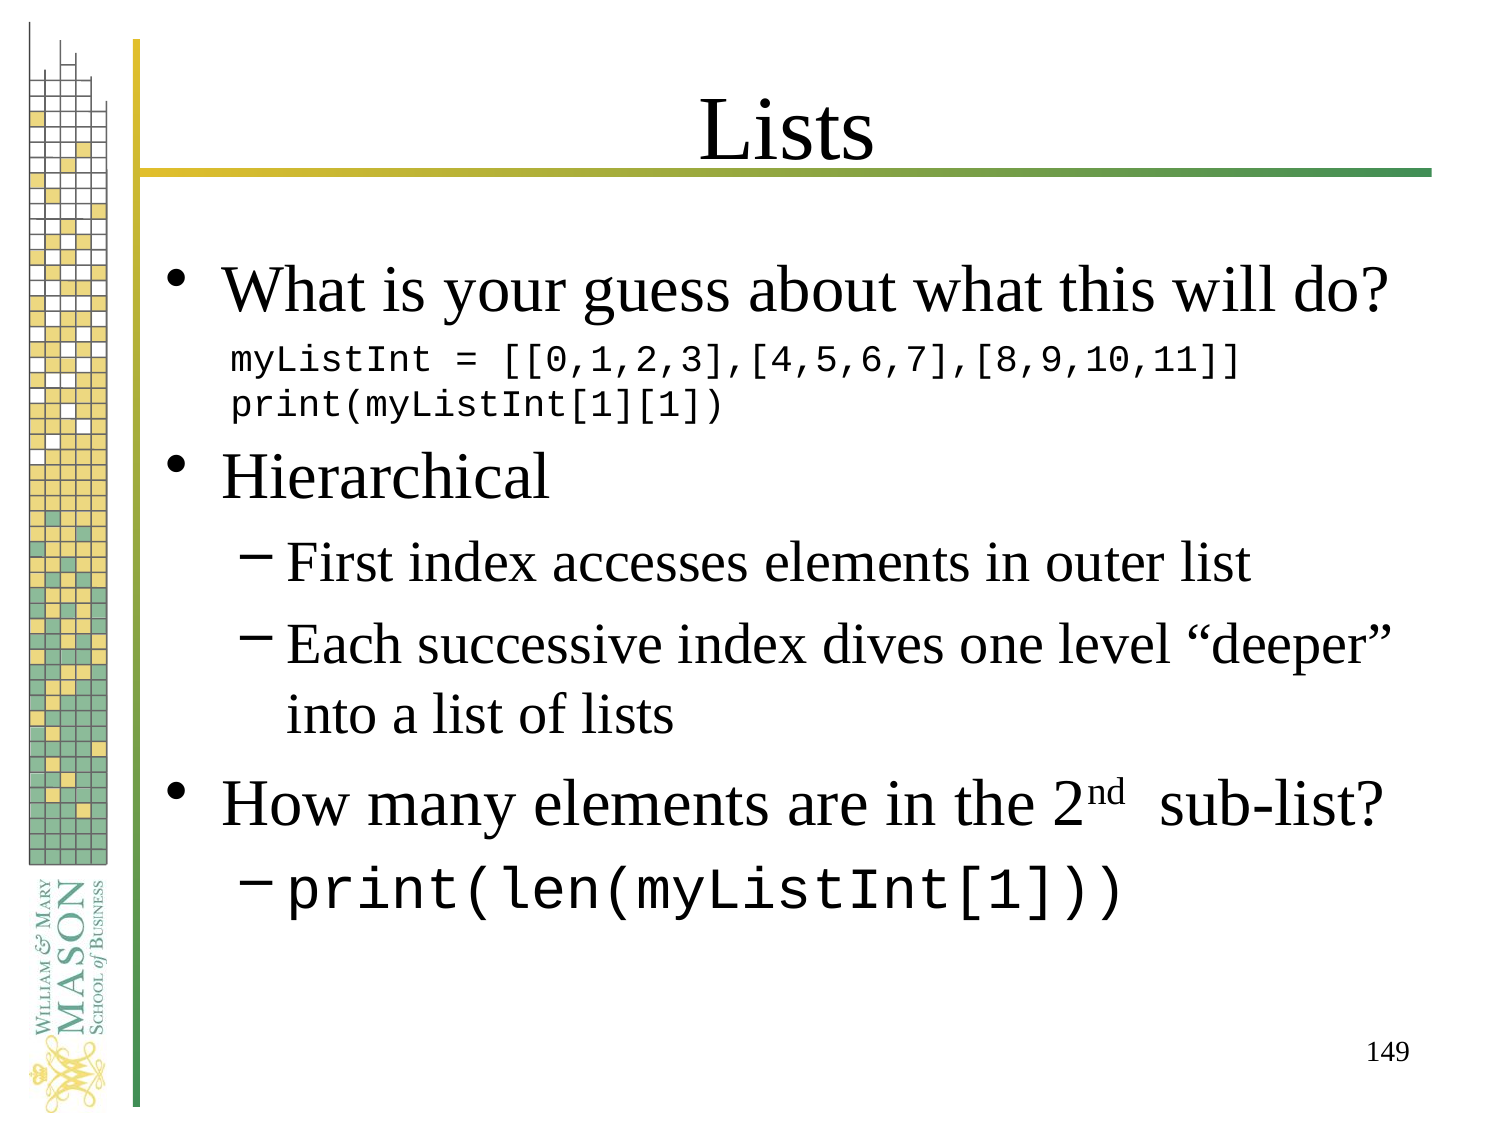

# Lists
What is your guess about what this will do?

Hierarchical
First index accesses elements in outer list
Each successive index dives one level “deeper” into a list of lists
How many elements are in the 2nd  sub-list?
print(len(myListInt[1]))

myListInt = [[0,1,2,3],[4,5,6,7],[8,9,10,11]]
print(myListInt[1][1])
149